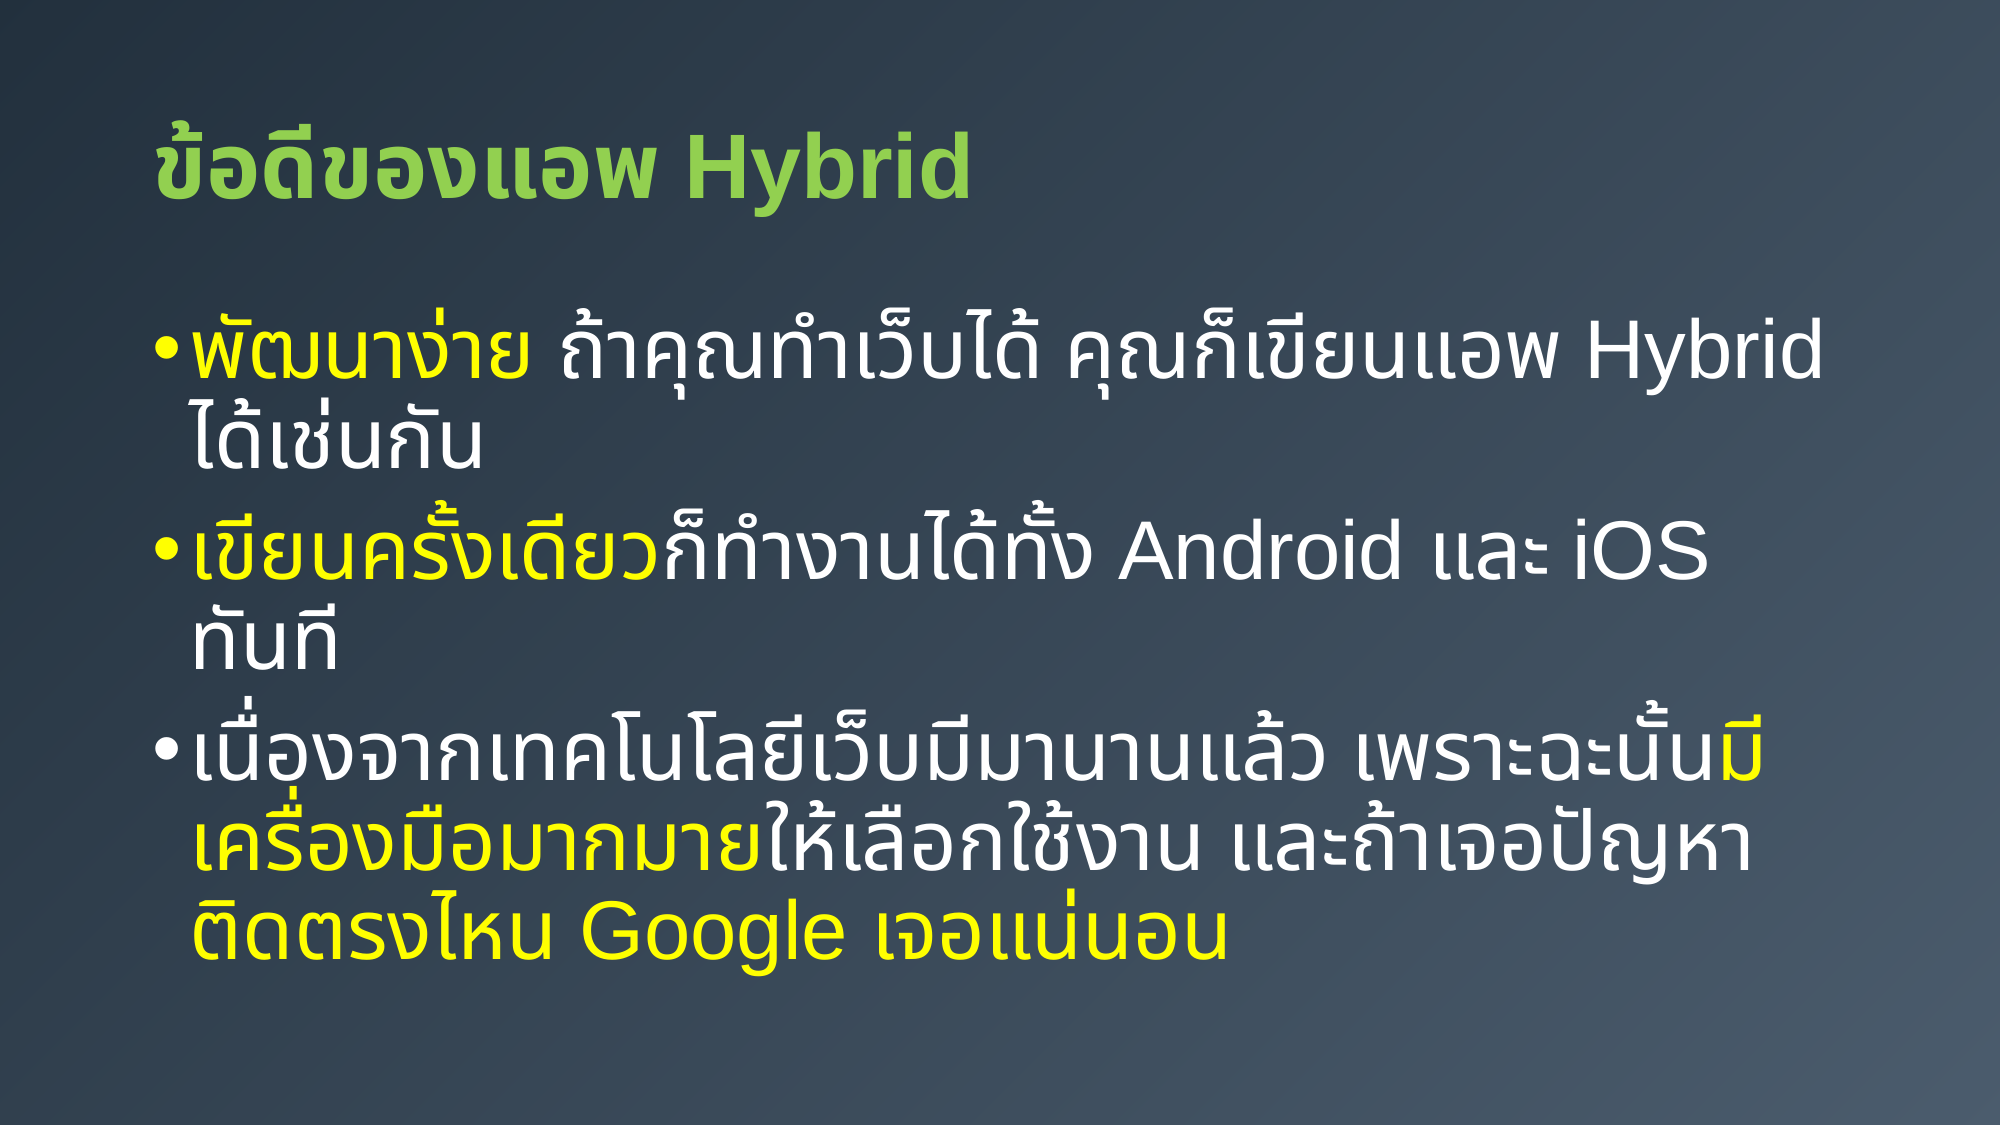

# ข้อดีของแอพ Hybrid
พัฒนาง่าย ถ้าคุณทำเว็บได้ คุณก็เขียนแอพ Hybrid ได้เช่นกัน
เขียนครั้งเดียวก็ทำงานได้ทั้ง Android และ iOS ทันที
เนื่องจากเทคโนโลยีเว็บมีมานานแล้ว เพราะฉะนั้นมีเครื่องมือมากมายให้เลือกใช้งาน และถ้าเจอปัญหาติดตรงไหน Google เจอแน่นอน